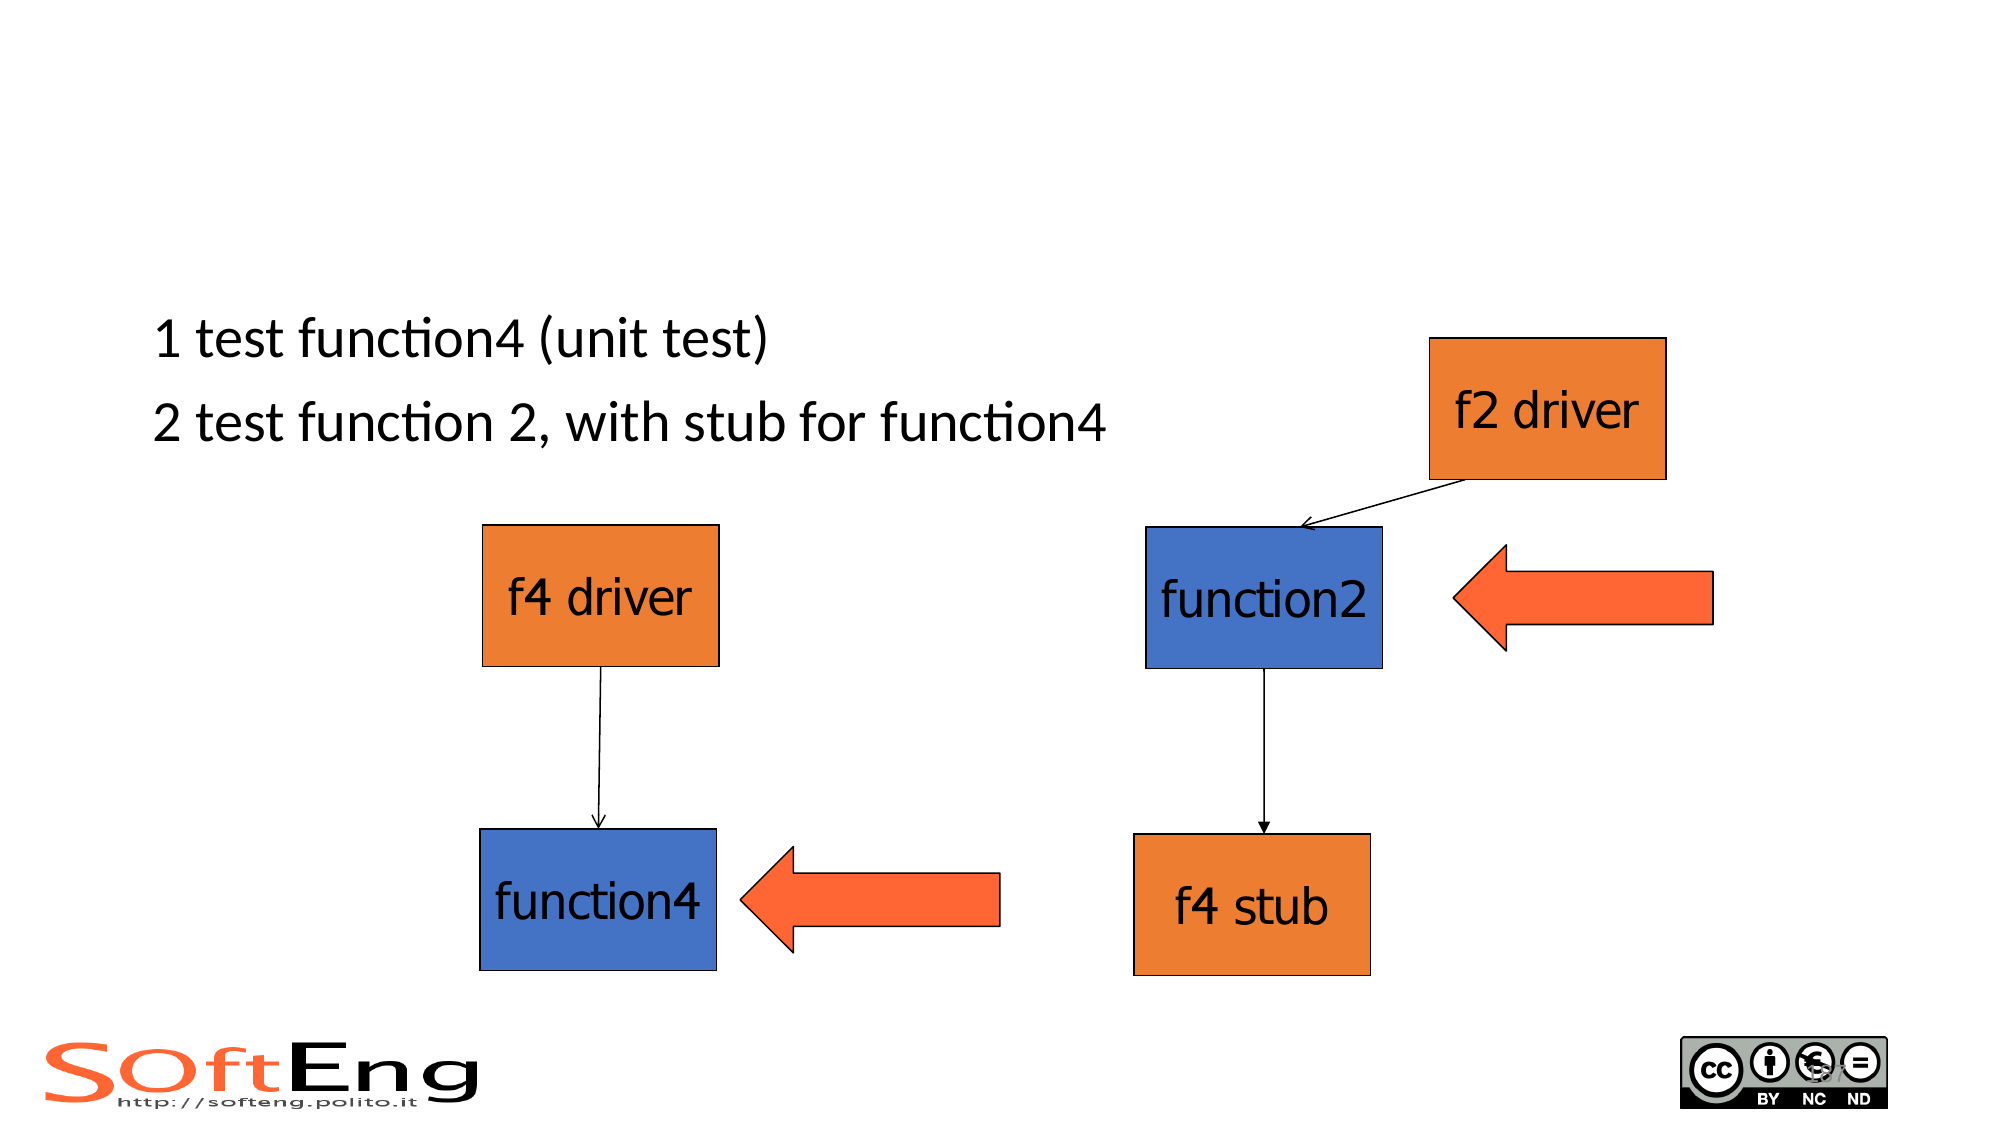

#
1 test function4 (unit test)
2 test function 2, with stub for function4
f2 driver
f4 driver
function2

function4
f4 stub

187